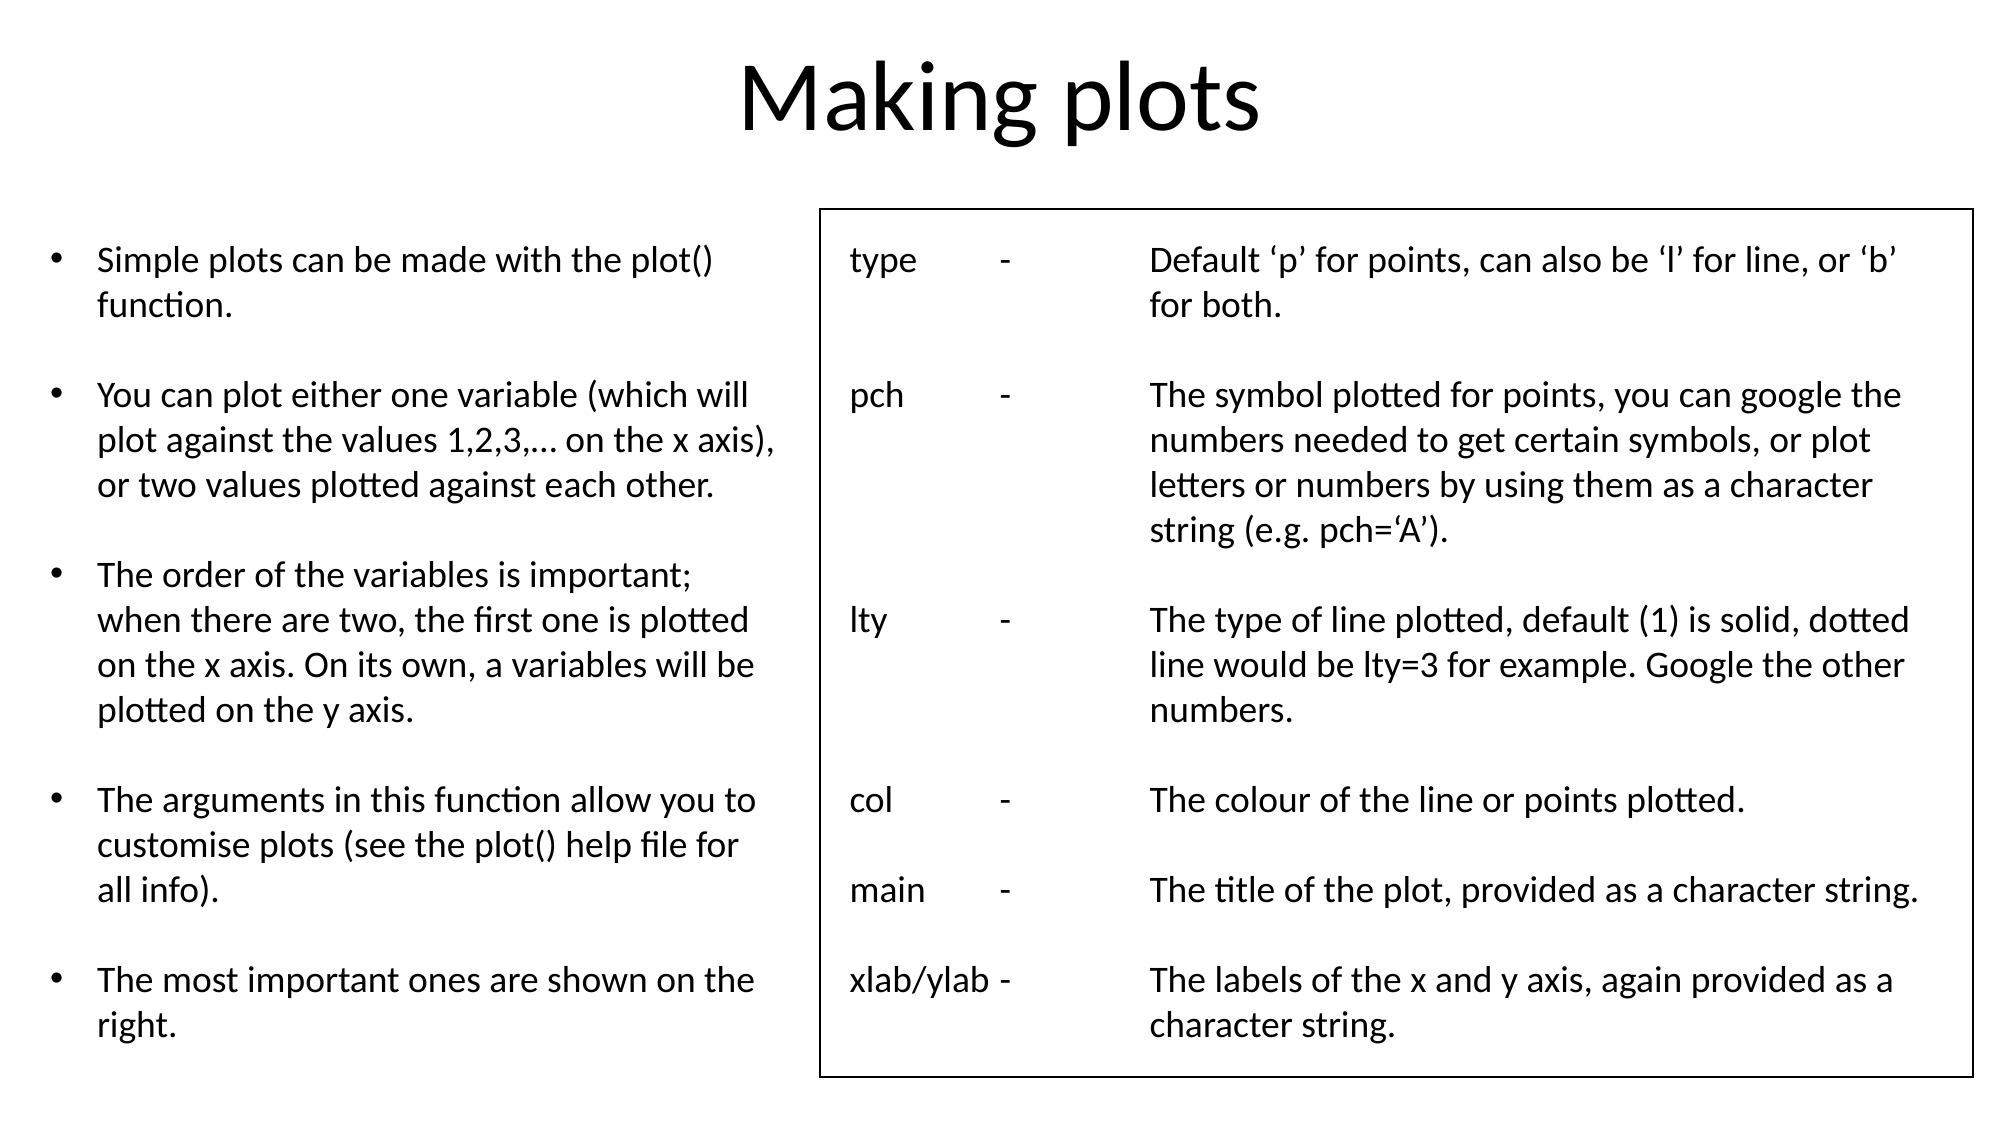

Making plots

type 	-	Default ‘p’ for points, can also be ‘l’ for line, or ‘b’ 		for both.

pch	-	The symbol plotted for points, you can google the 		numbers needed to get certain symbols, or plot 			letters or numbers by using them as a character 			string (e.g. pch=‘A’).

lty	-	The type of line plotted, default (1) is solid, dotted 		line would be lty=3 for example. Google the other 		numbers.

col	-	The colour of the line or points plotted.

main	-	The title of the plot, provided as a character string.

xlab/ylab	-	The labels of the x and y axis, again provided as a 		character string.
Simple plots can be made with the plot() function.

You can plot either one variable (which will plot against the values 1,2,3,… on the x axis), or two values plotted against each other.

The order of the variables is important; when there are two, the first one is plotted on the x axis. On its own, a variables will be plotted on the y axis.

The arguments in this function allow you to customise plots (see the plot() help file for all info).

The most important ones are shown on the right.